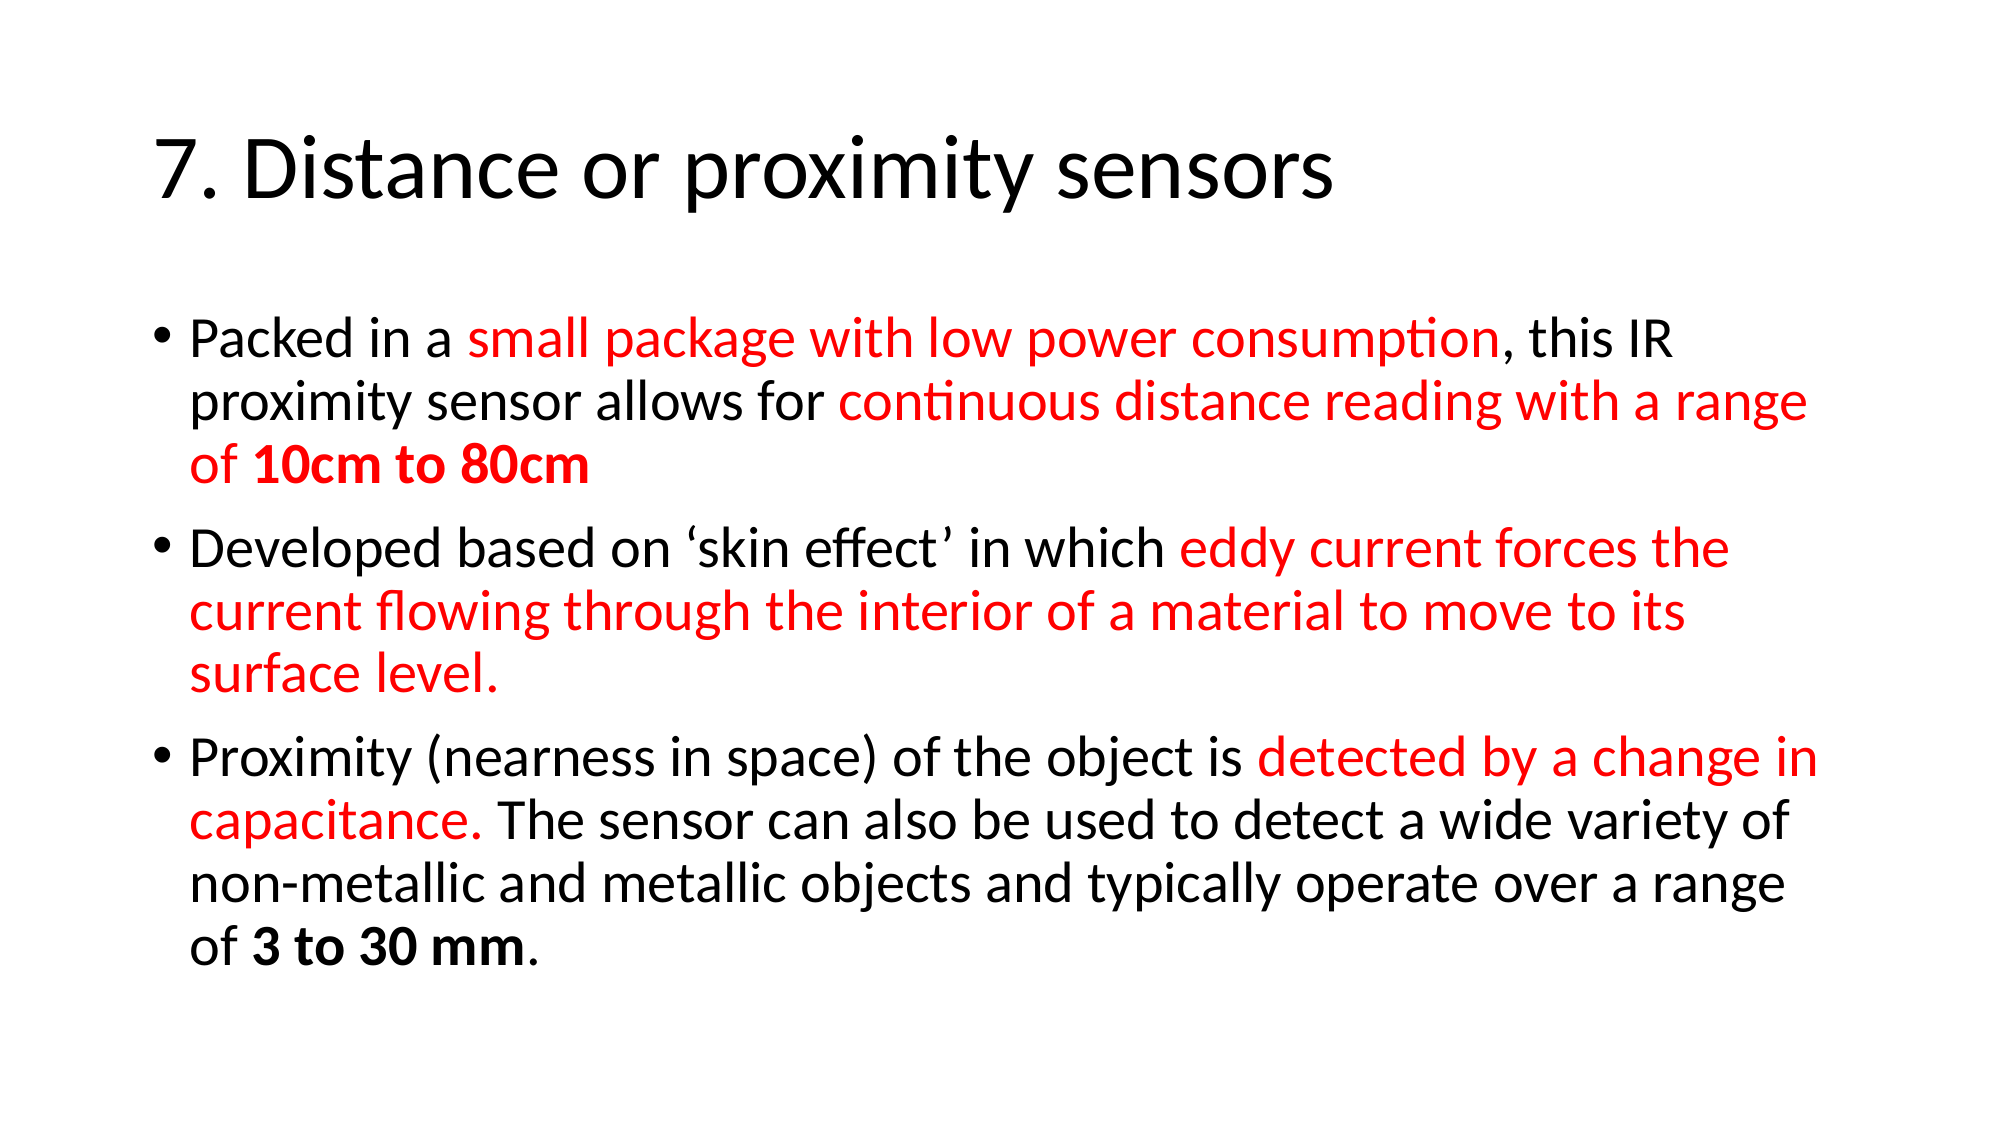

# 7. Distance or proximity sensors
Packed in a small package with low power consumption, this IR proximity sensor allows for continuous distance reading with a range of 10cm to 80cm
Developed based on ‘skin effect’ in which eddy current forces the current flowing through the interior of a material to move to its surface level.
Proximity (nearness in space) of the object is detected by a change in capacitance. The sensor can also be used to detect a wide variety of non-metallic and metallic objects and typically operate over a range of 3 to 30 mm.